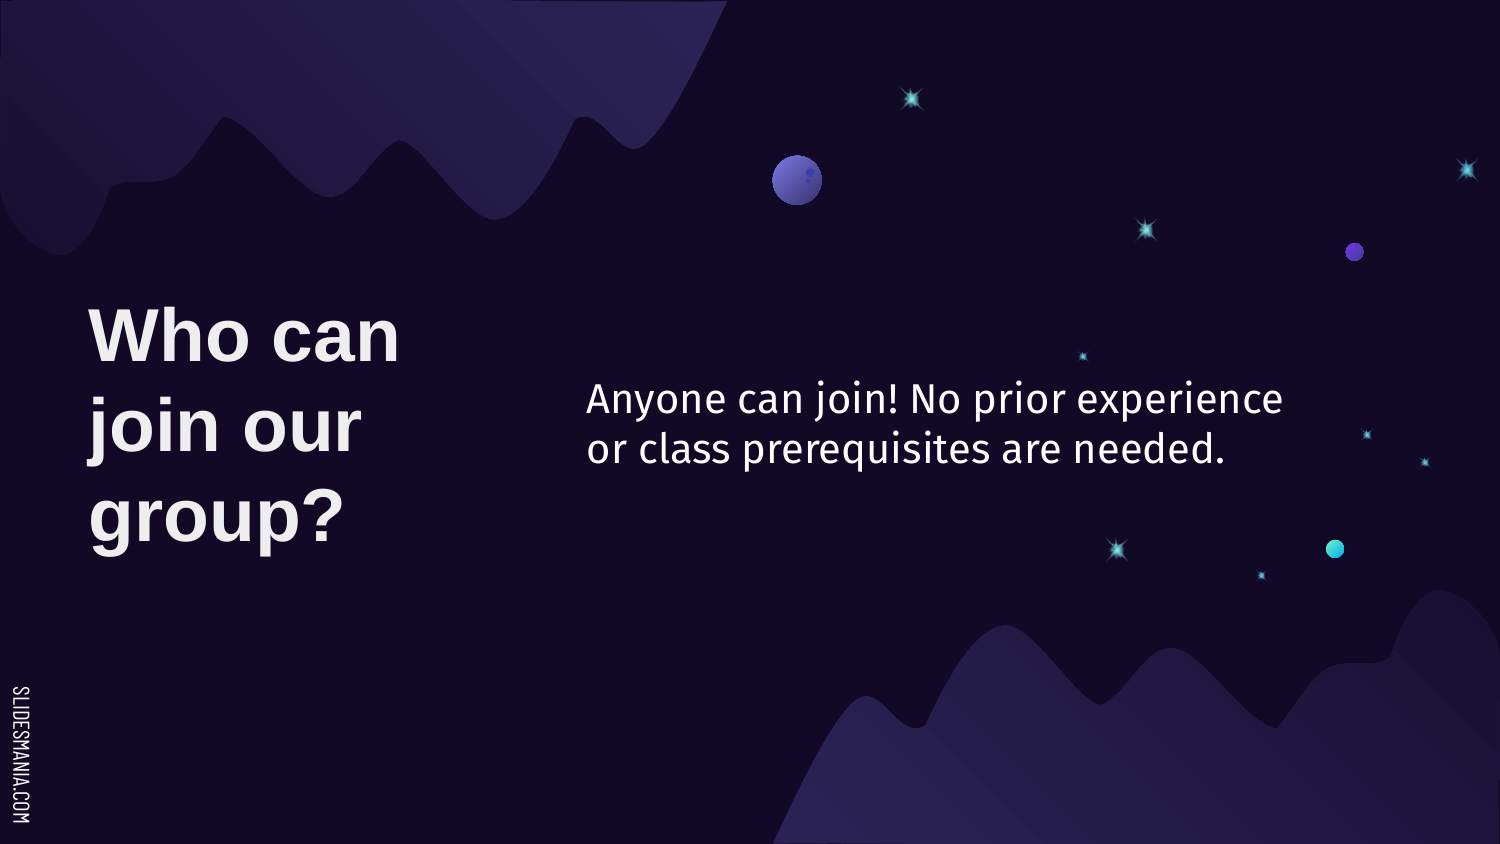

# Who can join our group?
Anyone can join! No prior experience or class prerequisites are needed.